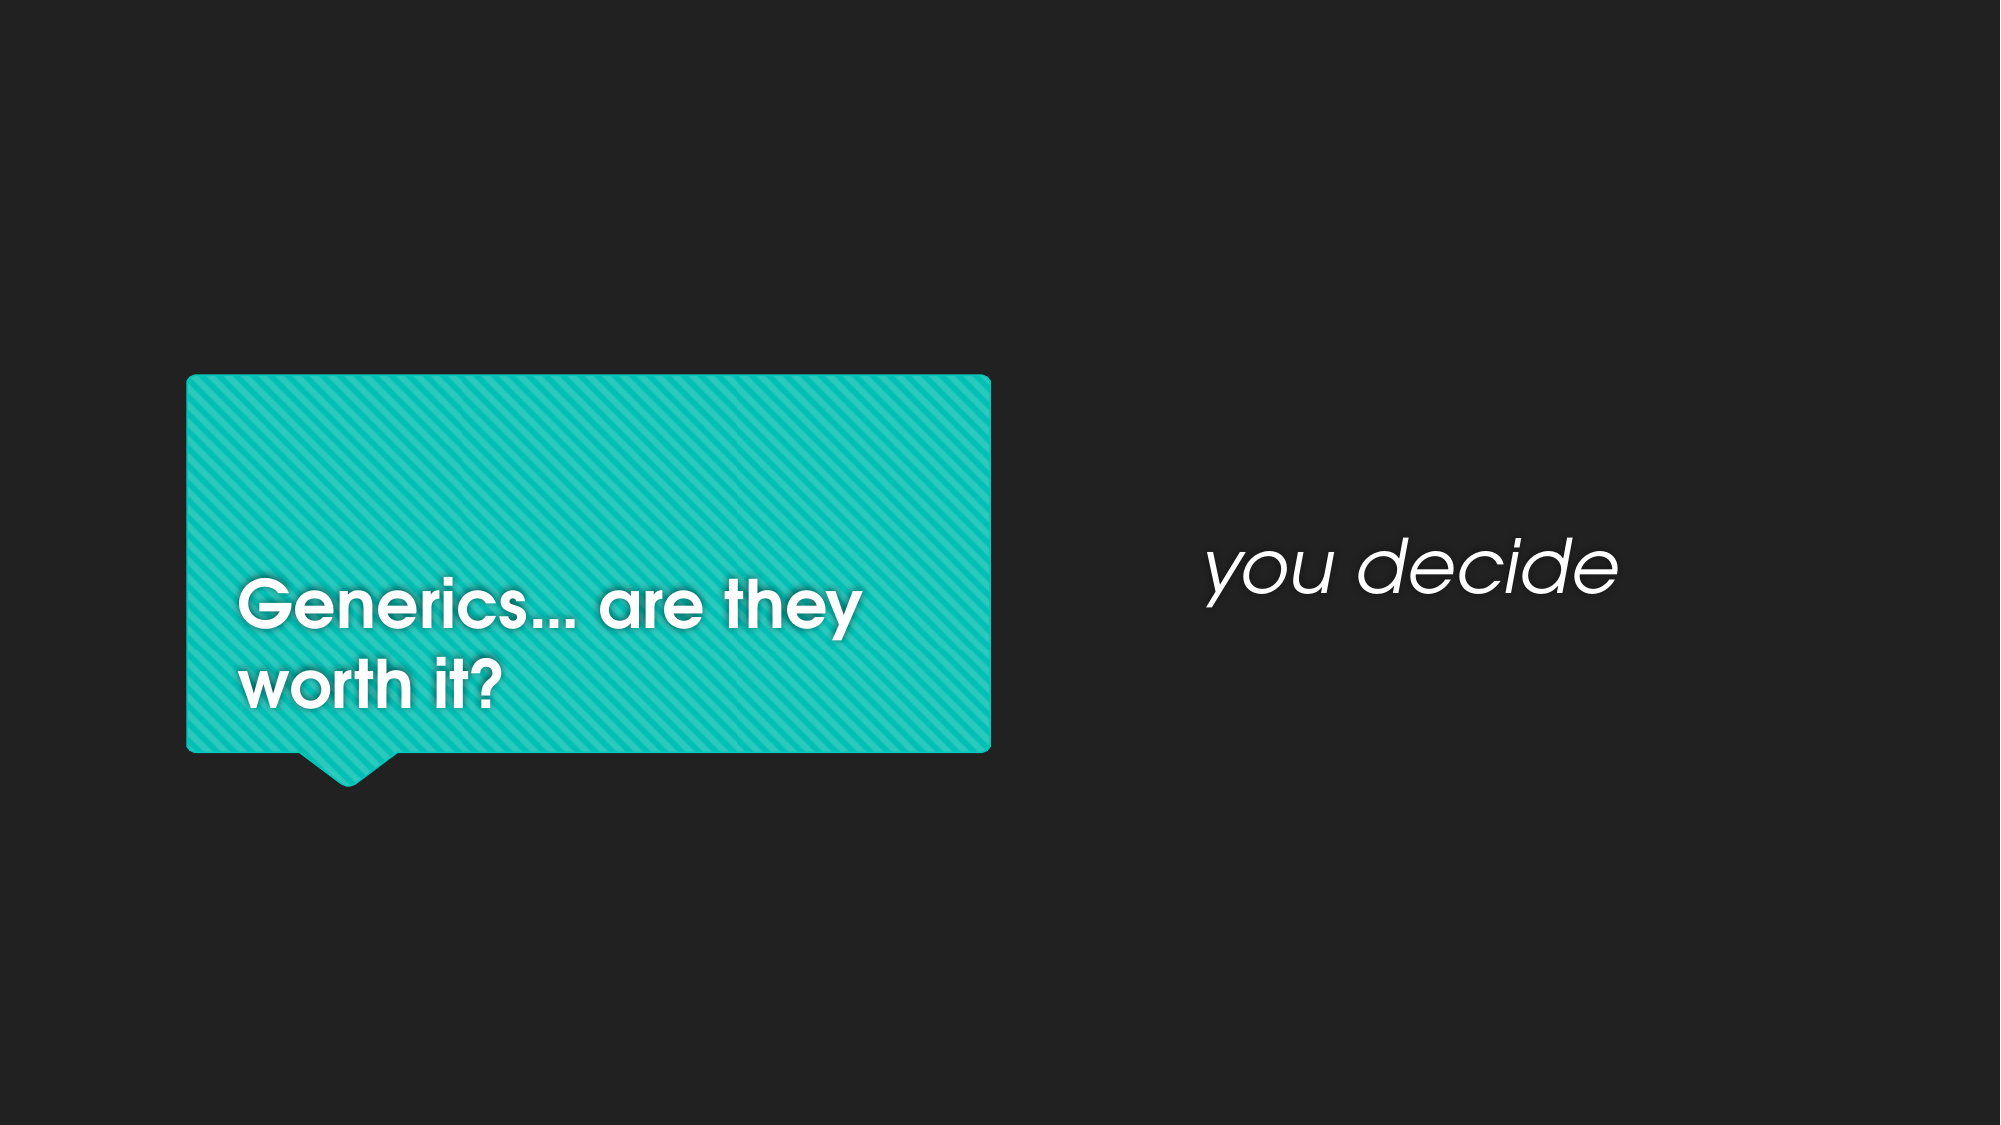

you decide
# Generics… are they worth it?